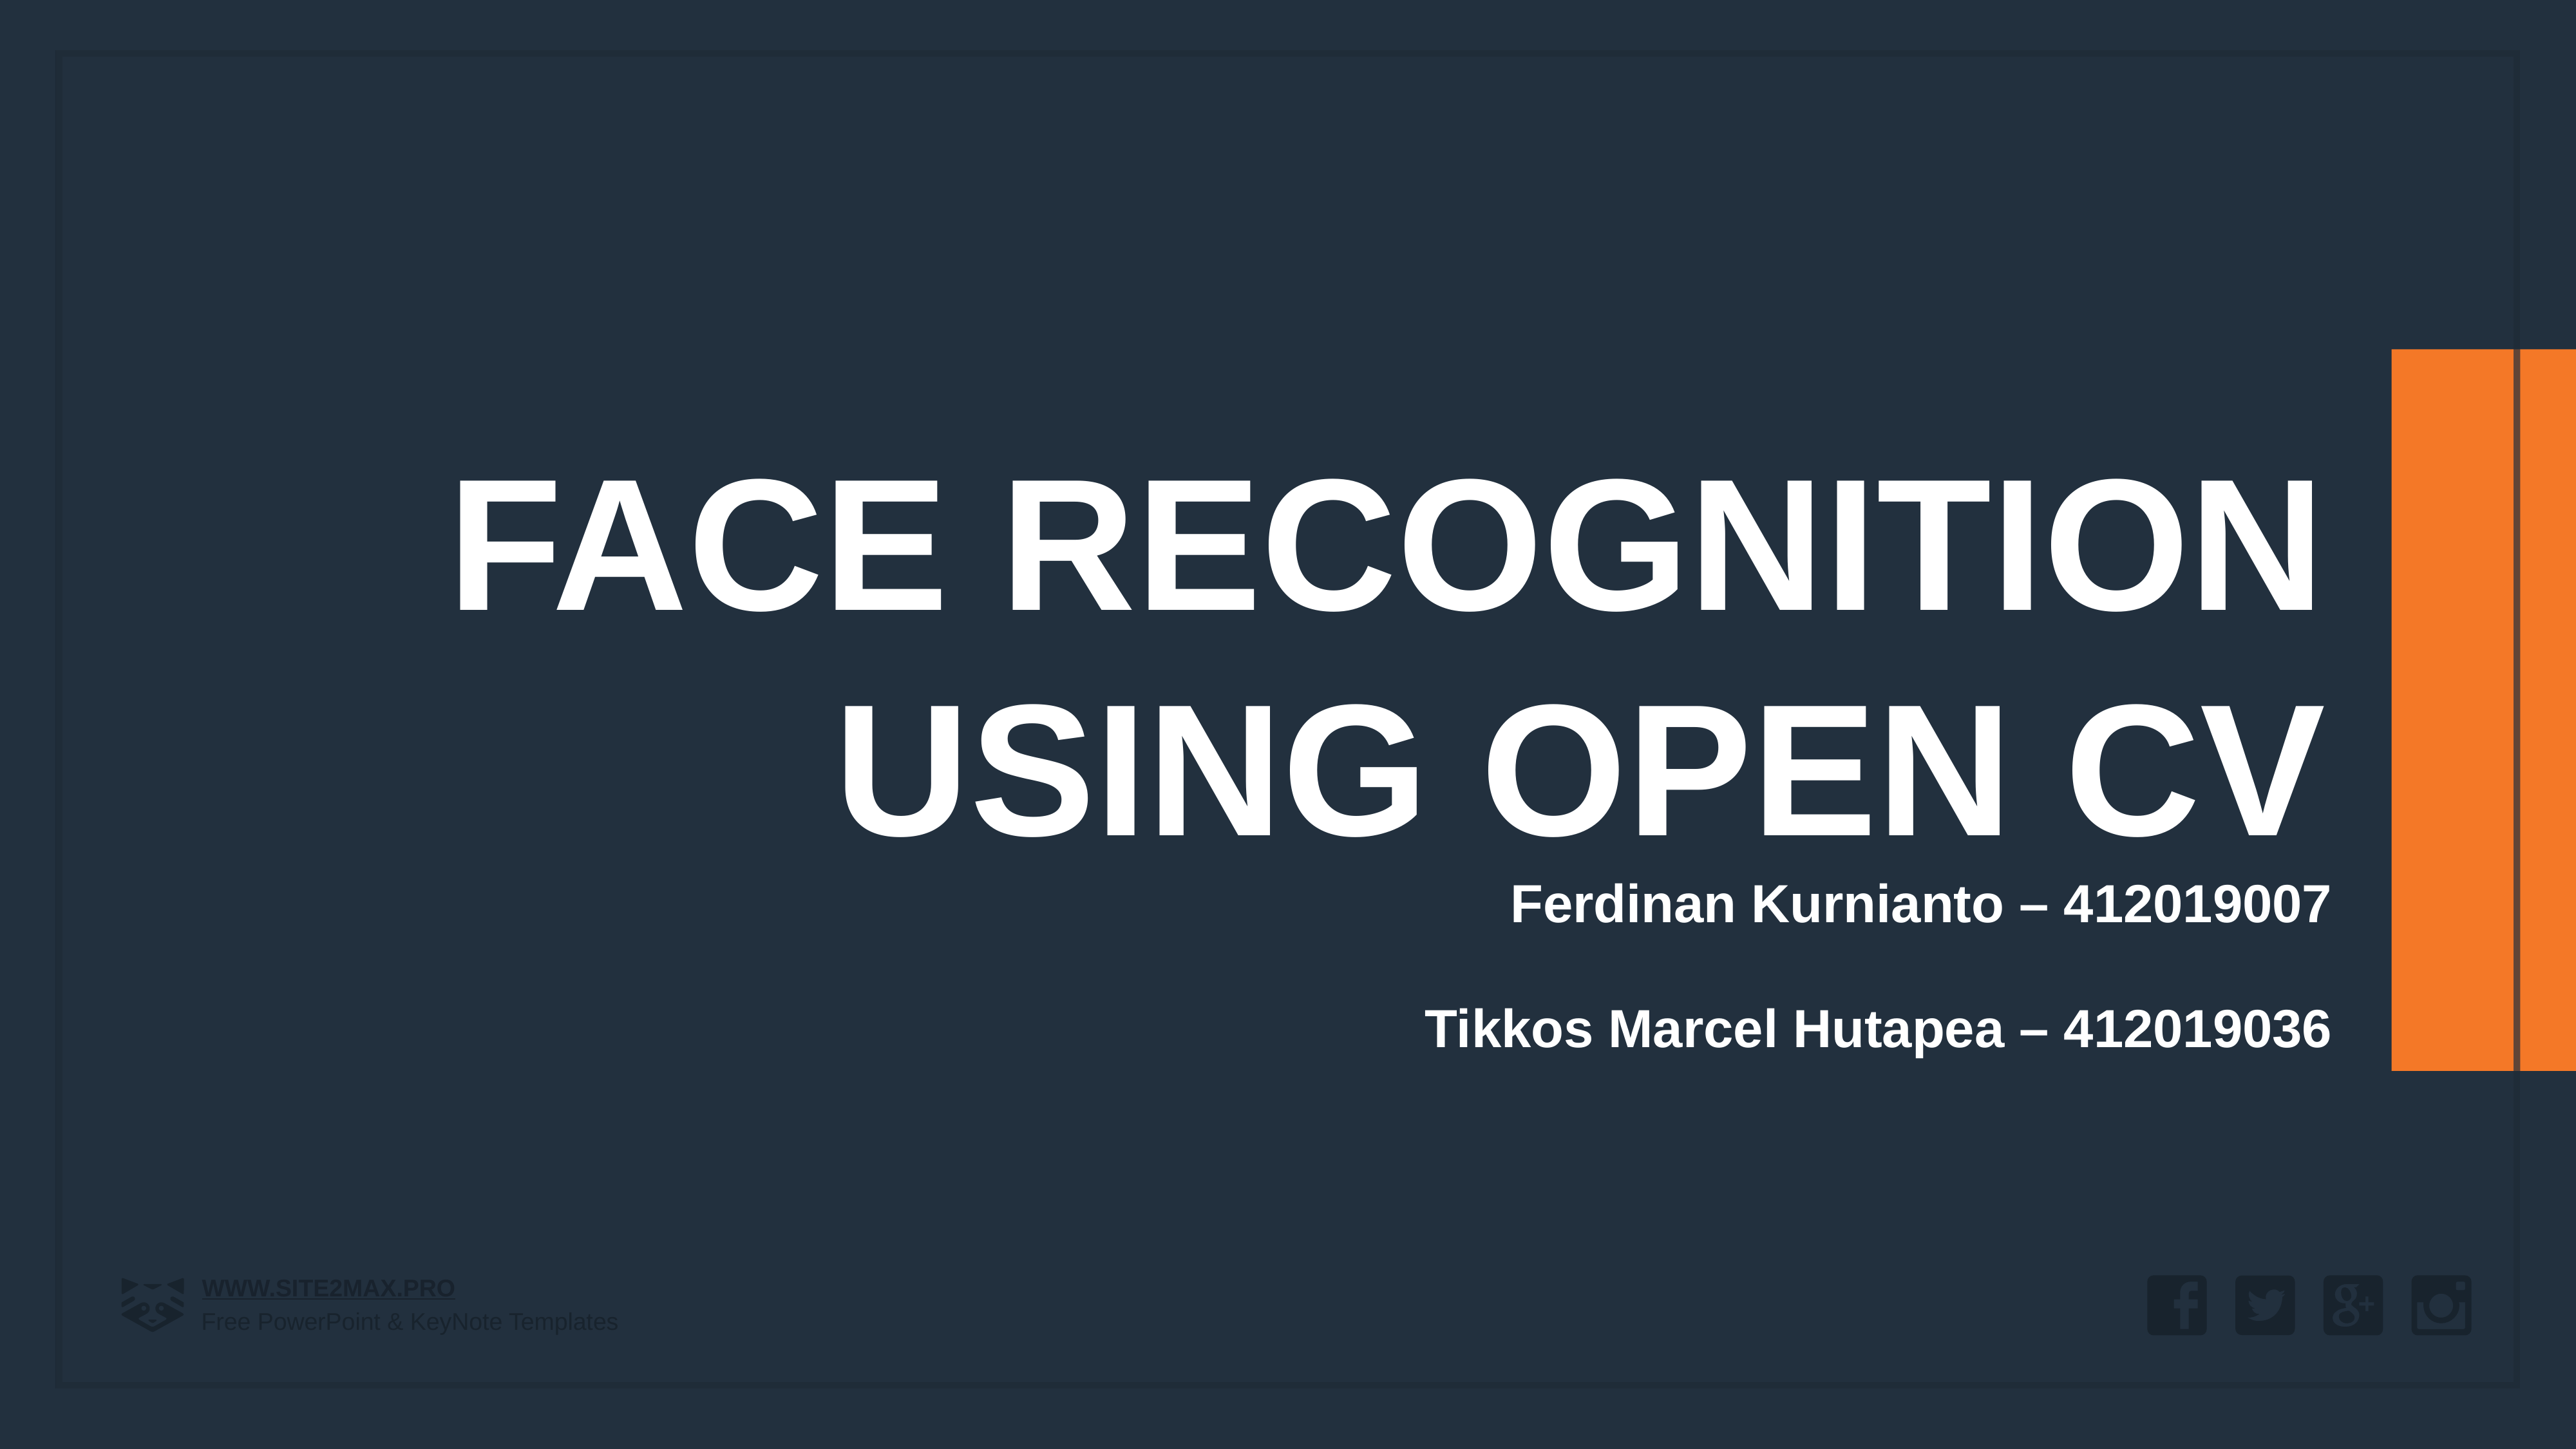

Face Recognition
Using open cv
Ferdinan Kurnianto – 412019007
Tikkos Marcel Hutapea – 412019036